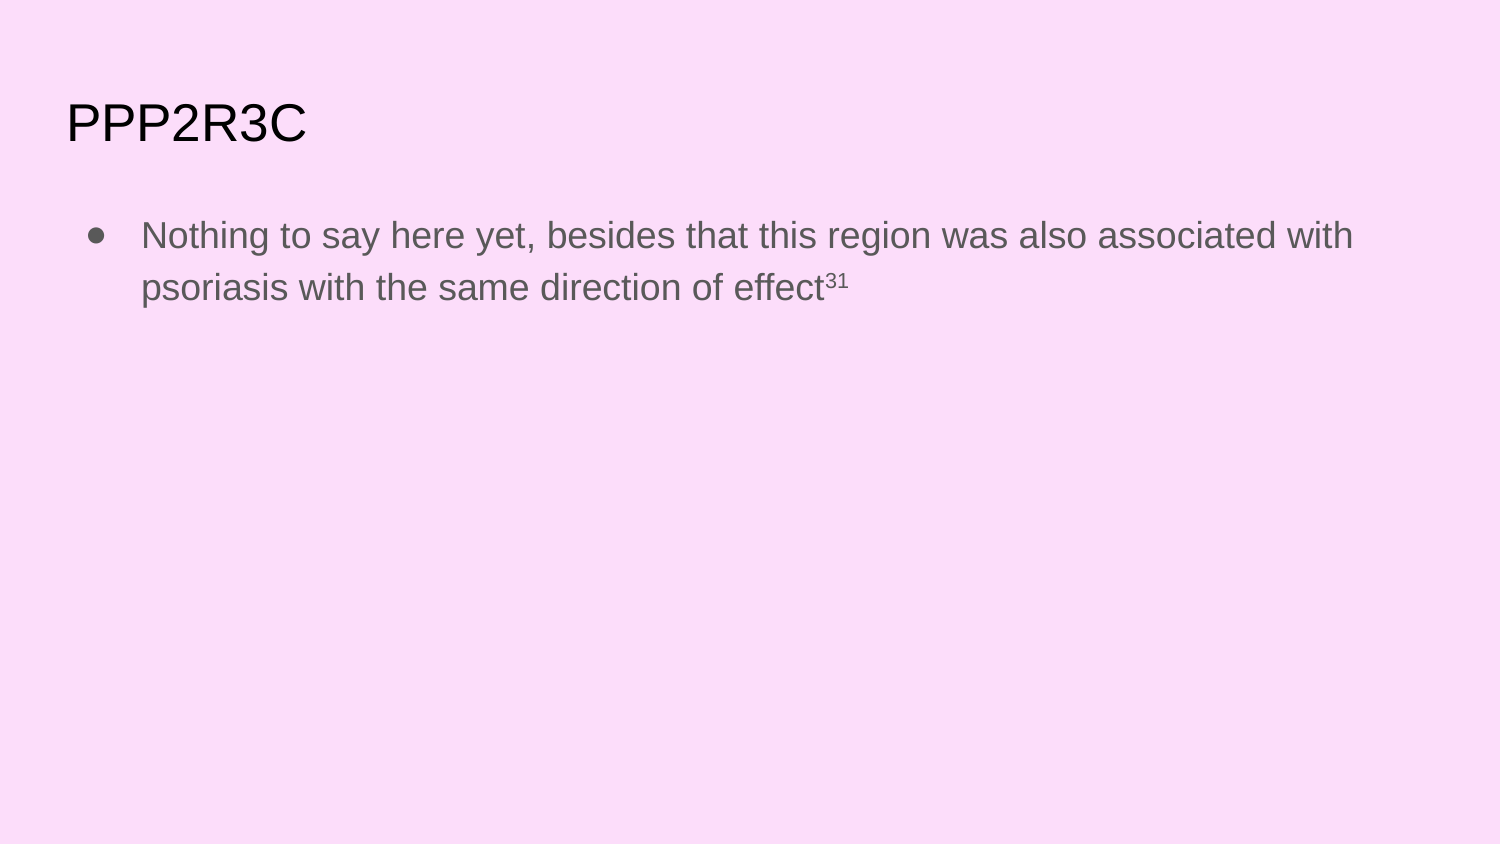

# PPP2R3C
Nothing to say here yet, besides that this region was also associated with psoriasis with the same direction of effect31